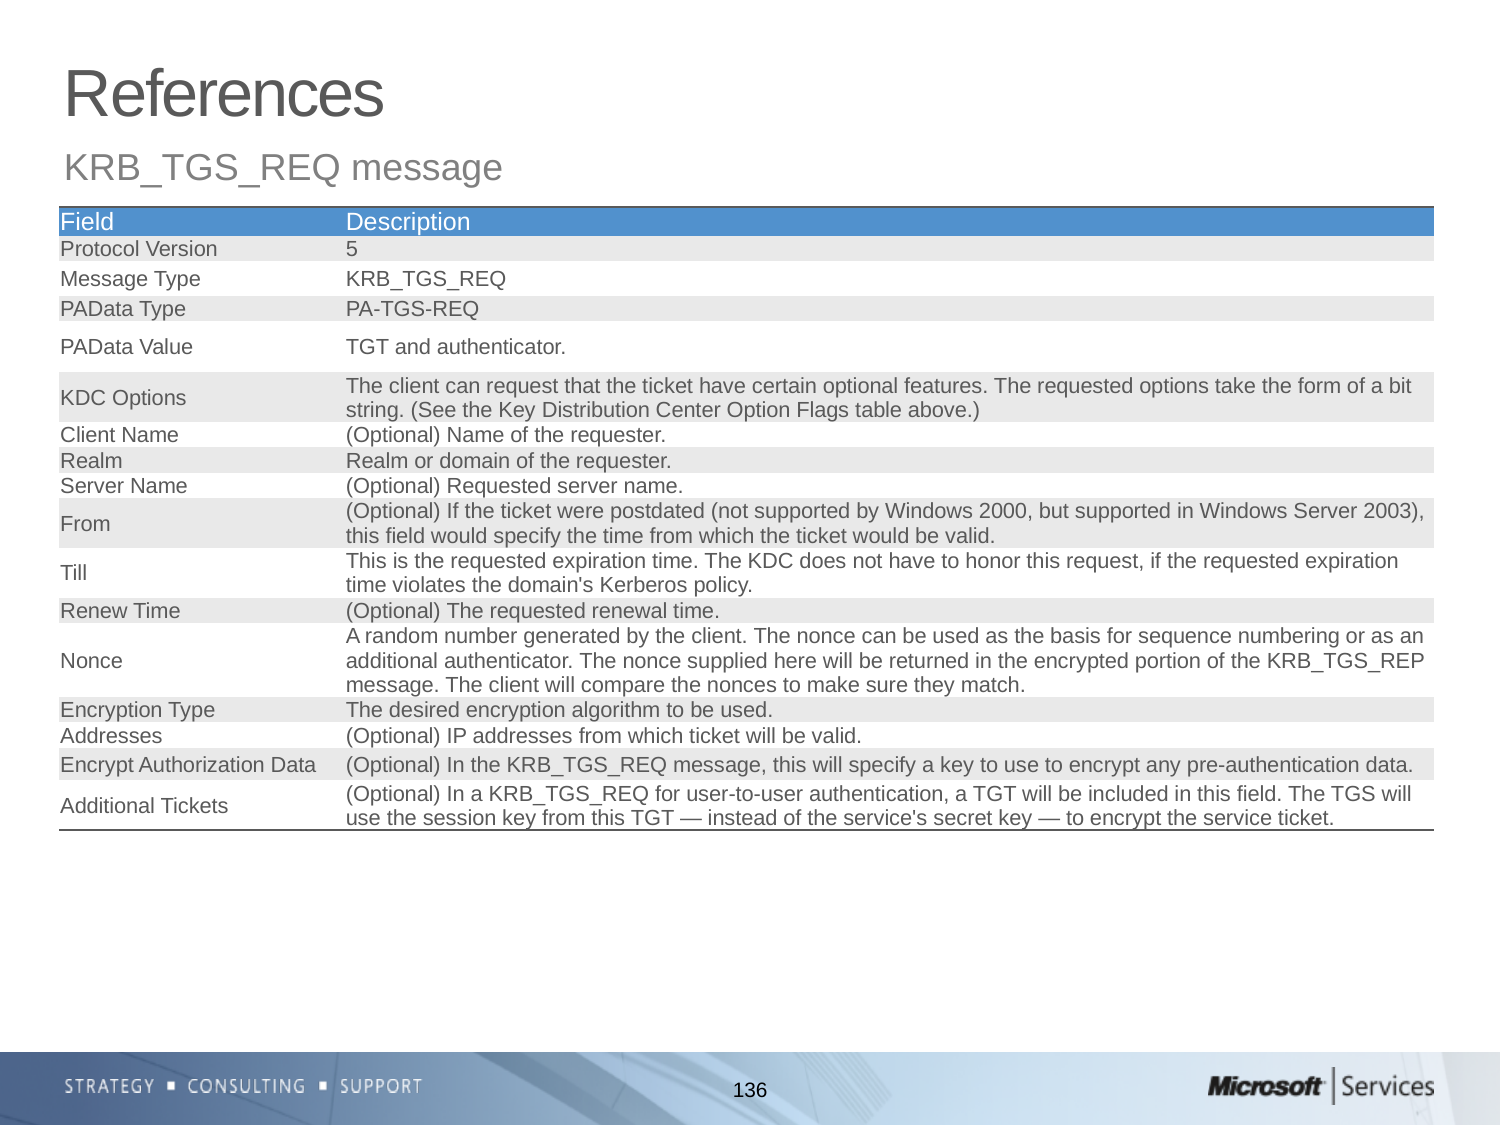

# References
KRB_TGS_REQ message
| Field | Description |
| --- | --- |
| Protocol Version | 5 |
| Message Type | KRB\_TGS\_REQ |
| PAData Type | PA-TGS-REQ |
| PAData Value | TGT and authenticator. |
| KDC Options | The client can request that the ticket have certain optional features. The requested options take the form of a bit string. (See the Key Distribution Center Option Flags table above.) |
| Client Name | (Optional) Name of the requester. |
| Realm | Realm or domain of the requester. |
| Server Name | (Optional) Requested server name. |
| From | (Optional) If the ticket were postdated (not supported by Windows 2000, but supported in Windows Server 2003), this field would specify the time from which the ticket would be valid. |
| Till | This is the requested expiration time. The KDC does not have to honor this request, if the requested expiration time violates the domain's Kerberos policy. |
| Renew Time | (Optional) The requested renewal time. |
| Nonce | A random number generated by the client. The nonce can be used as the basis for sequence numbering or as an additional authenticator. The nonce supplied here will be returned in the encrypted portion of the KRB\_TGS\_REP message. The client will compare the nonces to make sure they match. |
| Encryption Type | The desired encryption algorithm to be used. |
| Addresses | (Optional) IP addresses from which ticket will be valid. |
| Encrypt Authorization Data | (Optional) In the KRB\_TGS\_REQ message, this will specify a key to use to encrypt any pre-authentication data. |
| Additional Tickets | (Optional) In a KRB\_TGS\_REQ for user-to-user authentication, a TGT will be included in this field. The TGS will use the session key from this TGT — instead of the service's secret key — to encrypt the service ticket. |